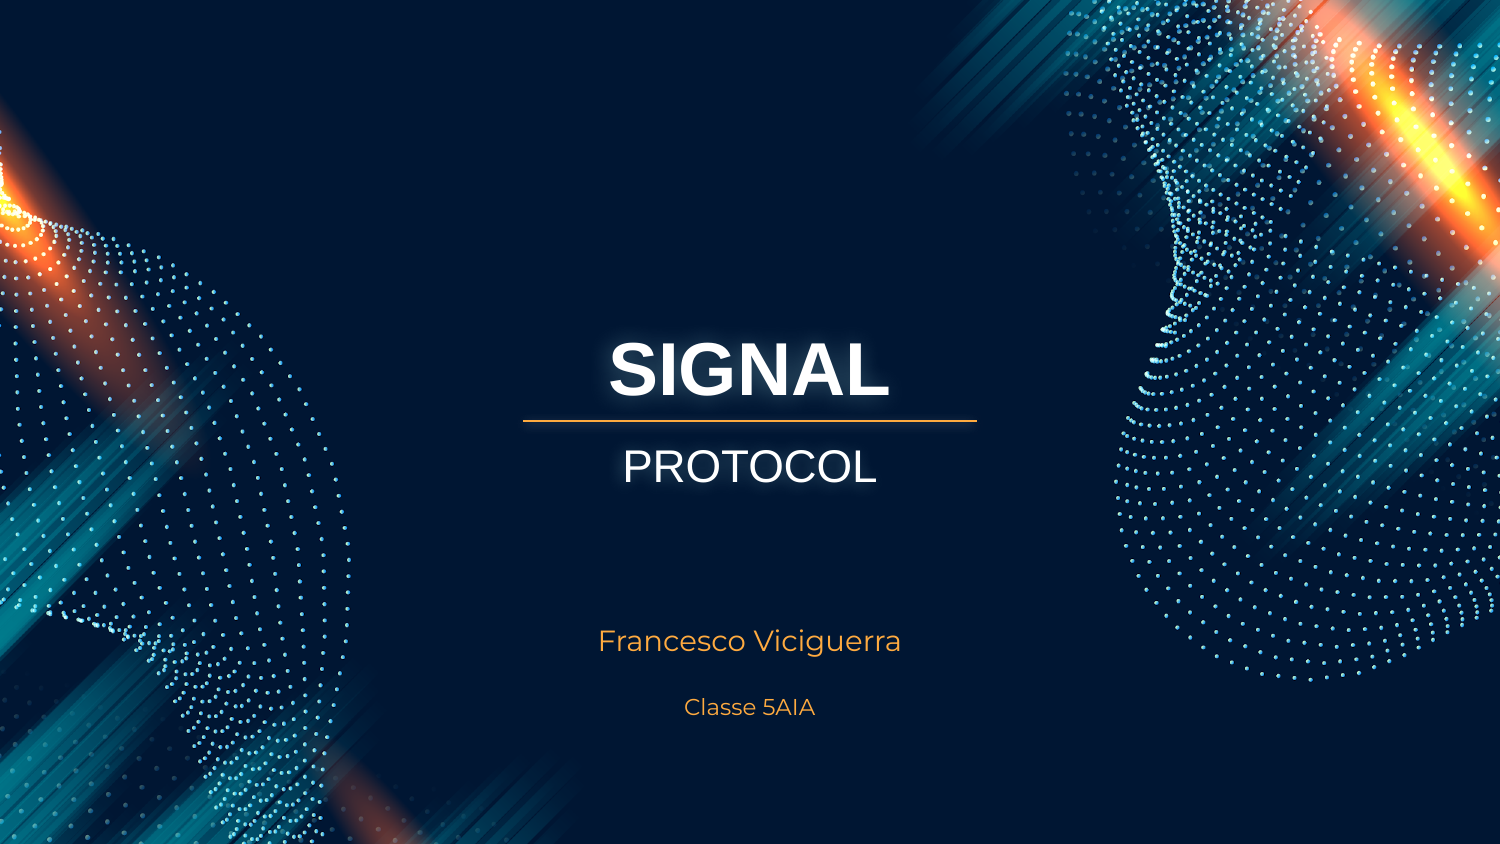

# SIGNAL
PROTOCOL
Francesco Viciguerra

Classe 5AIA